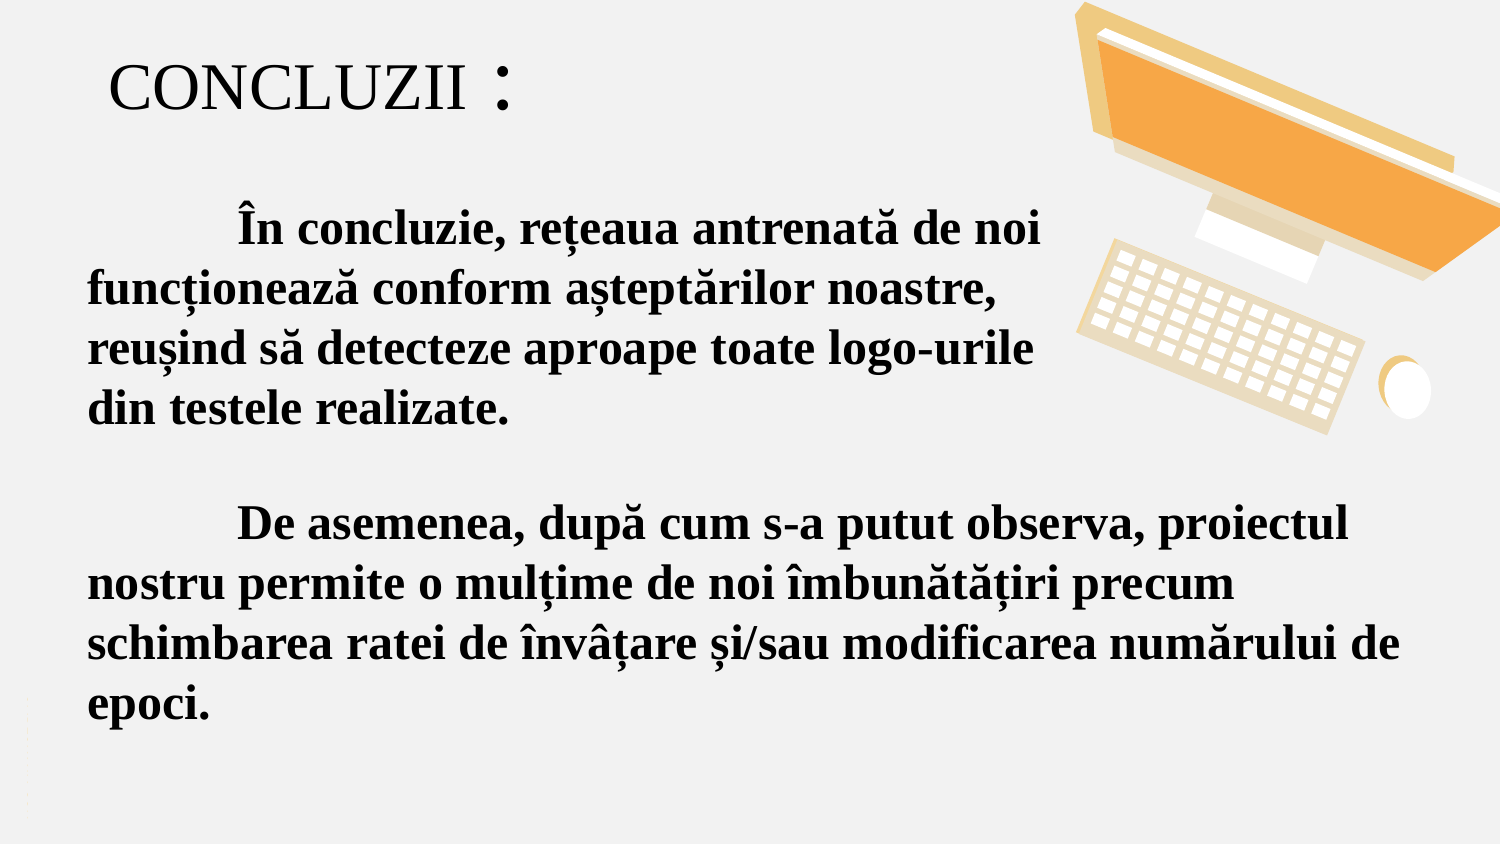

# CONCLUZII :
	În concluzie, rețeaua antrenată de noi funcționează conform așteptărilor noastre, reușind să detecteze aproape toate logo-urile din testele realizate.
	De asemenea, după cum s-a putut observa, proiectul nostru permite o mulțime de noi îmbunătățiri precum schimbarea ratei de învâțare și/sau modificarea numărului de epoci.